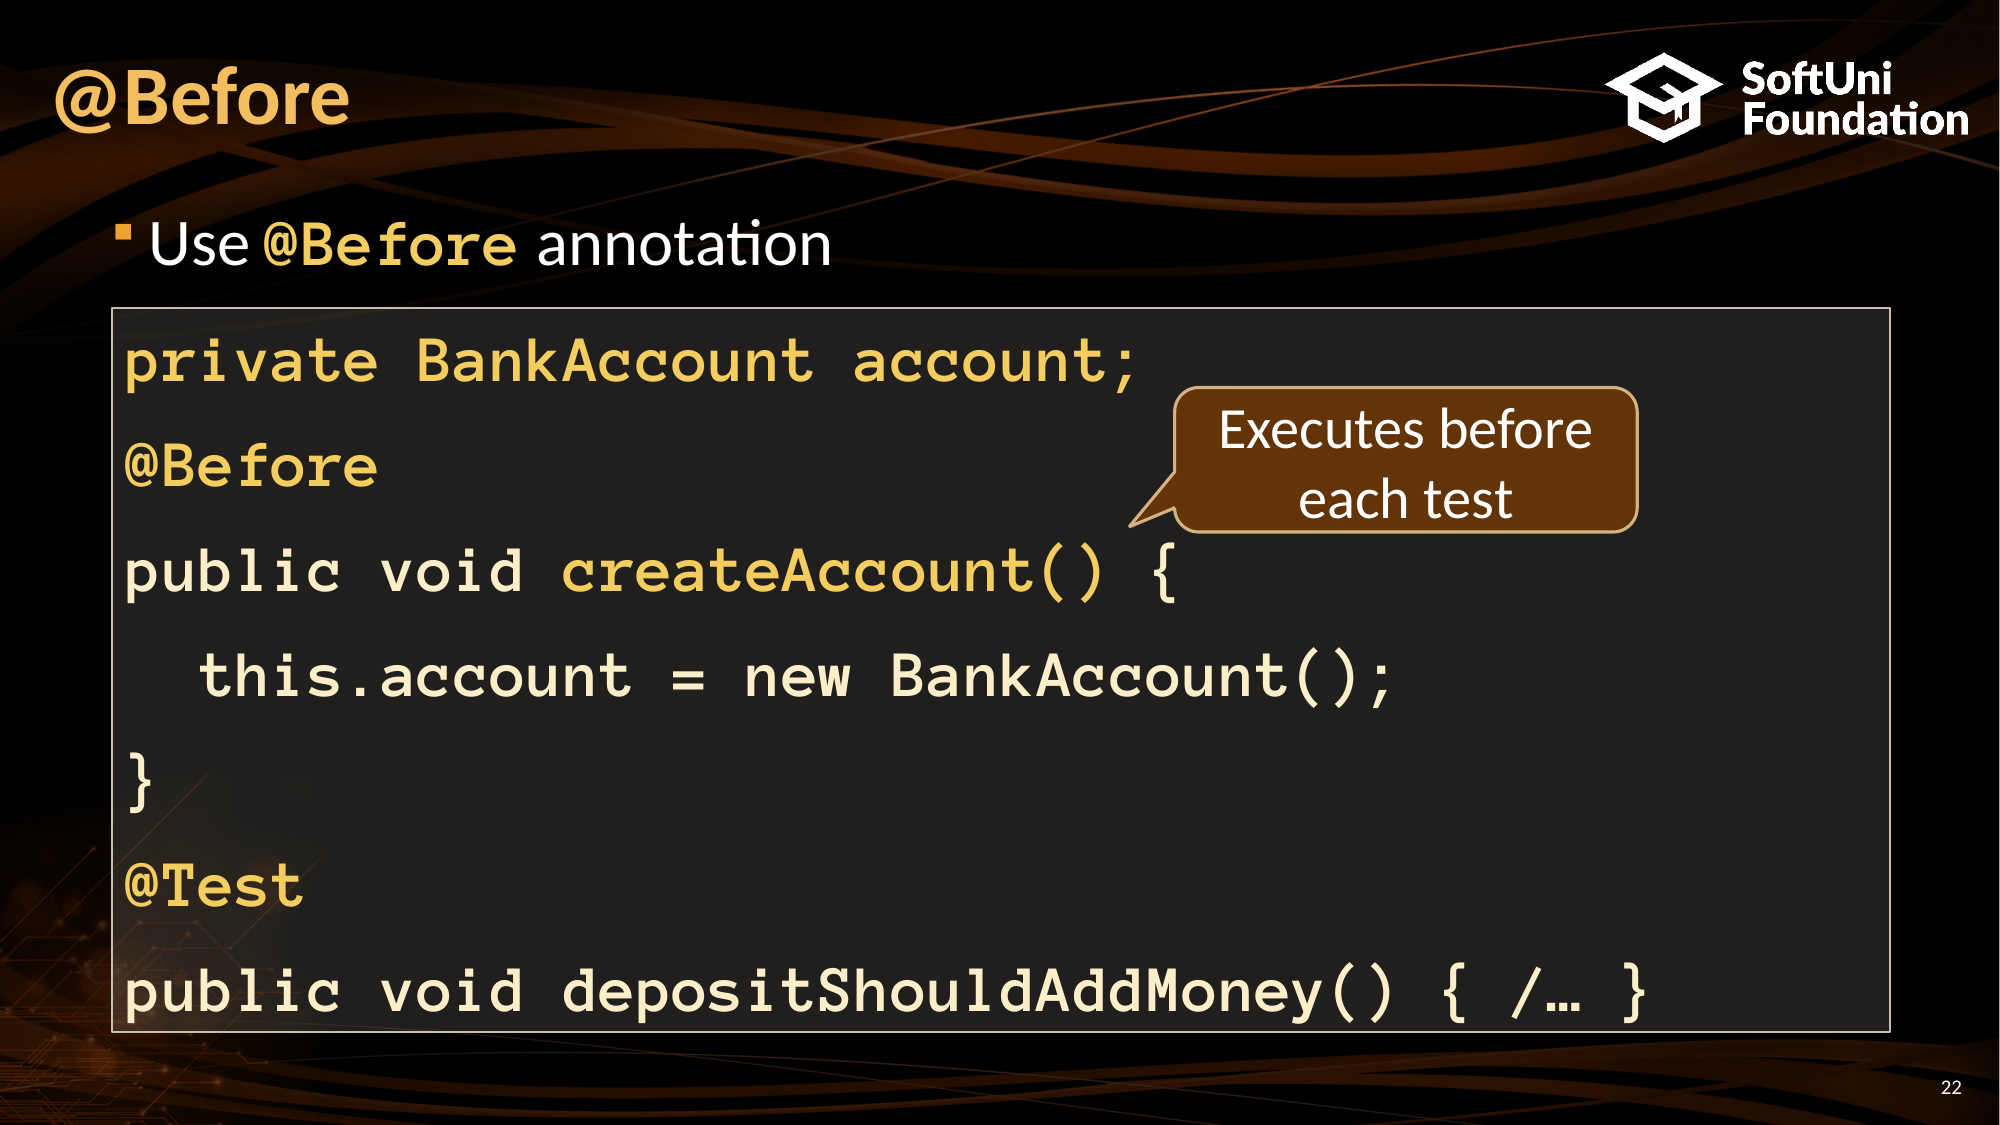

# @Before
Use @Before annotation

private BankAccount account;
@Before
public void createAccount() {
  this.account = new BankAccount();
}
@Test
public void depositShouldAddMoney() { /… }
Executes before each test
22